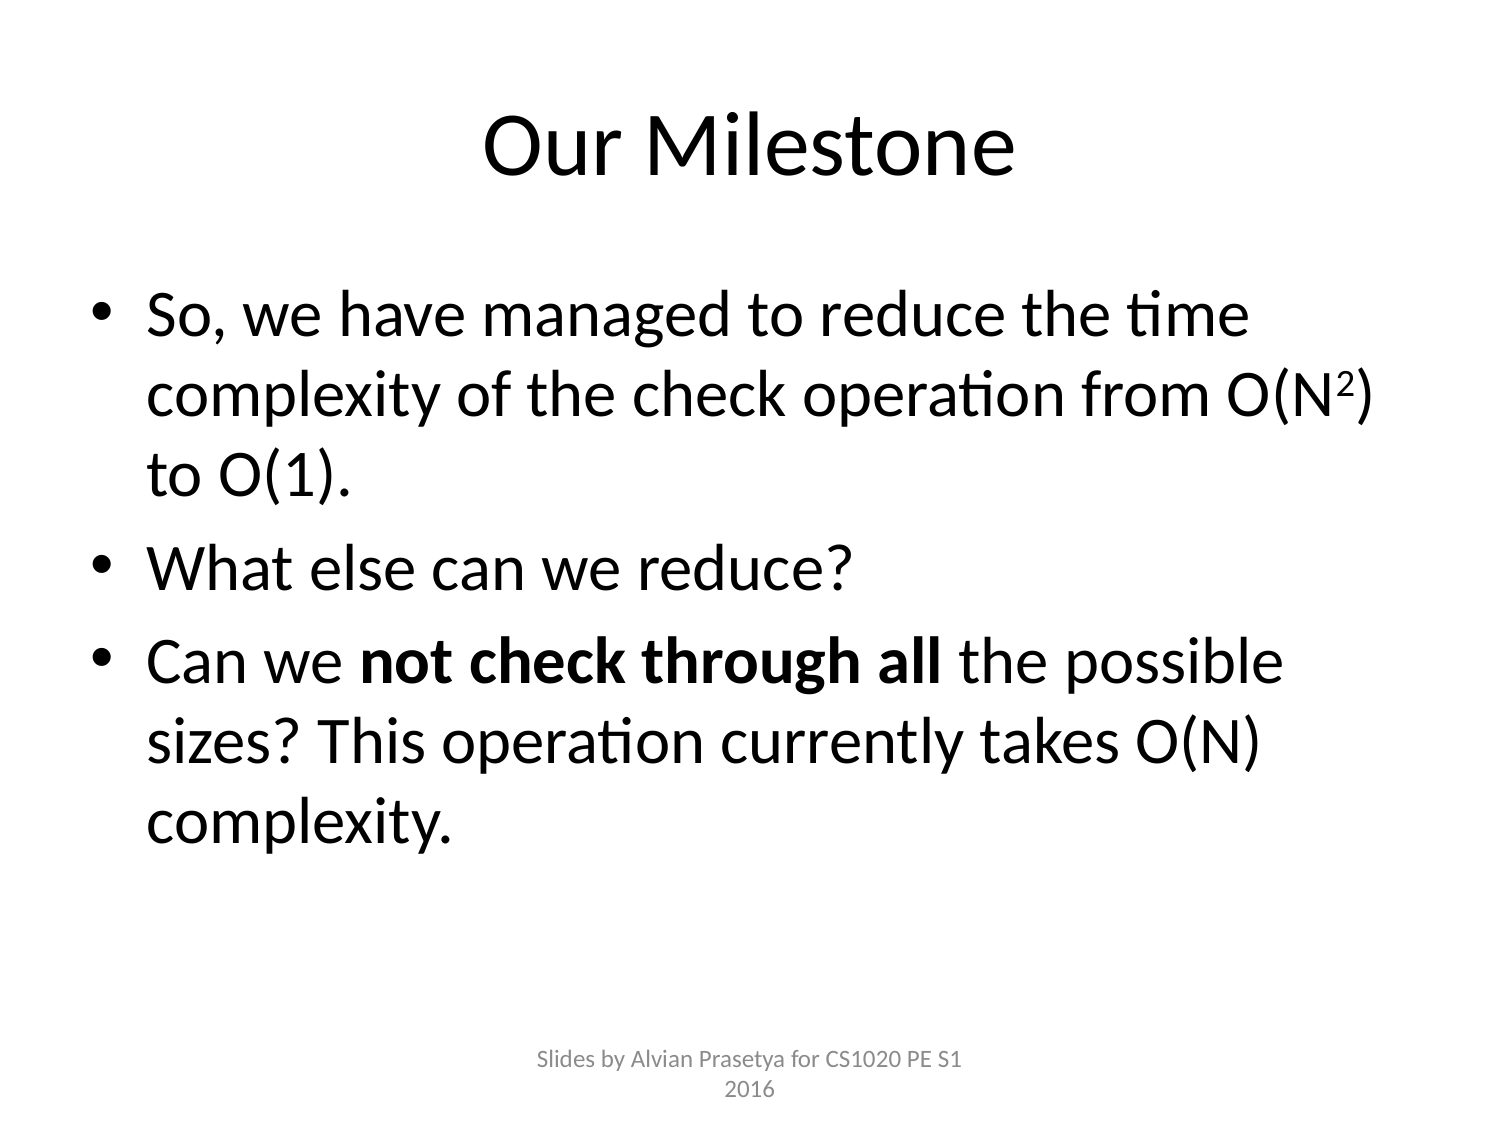

# Our Milestone
So, we have managed to reduce the time complexity of the check operation from O(N2) to O(1).
What else can we reduce?
Can we not check through all the possible sizes? This operation currently takes O(N) complexity.
Slides by Alvian Prasetya for CS1020 PE S1 2016